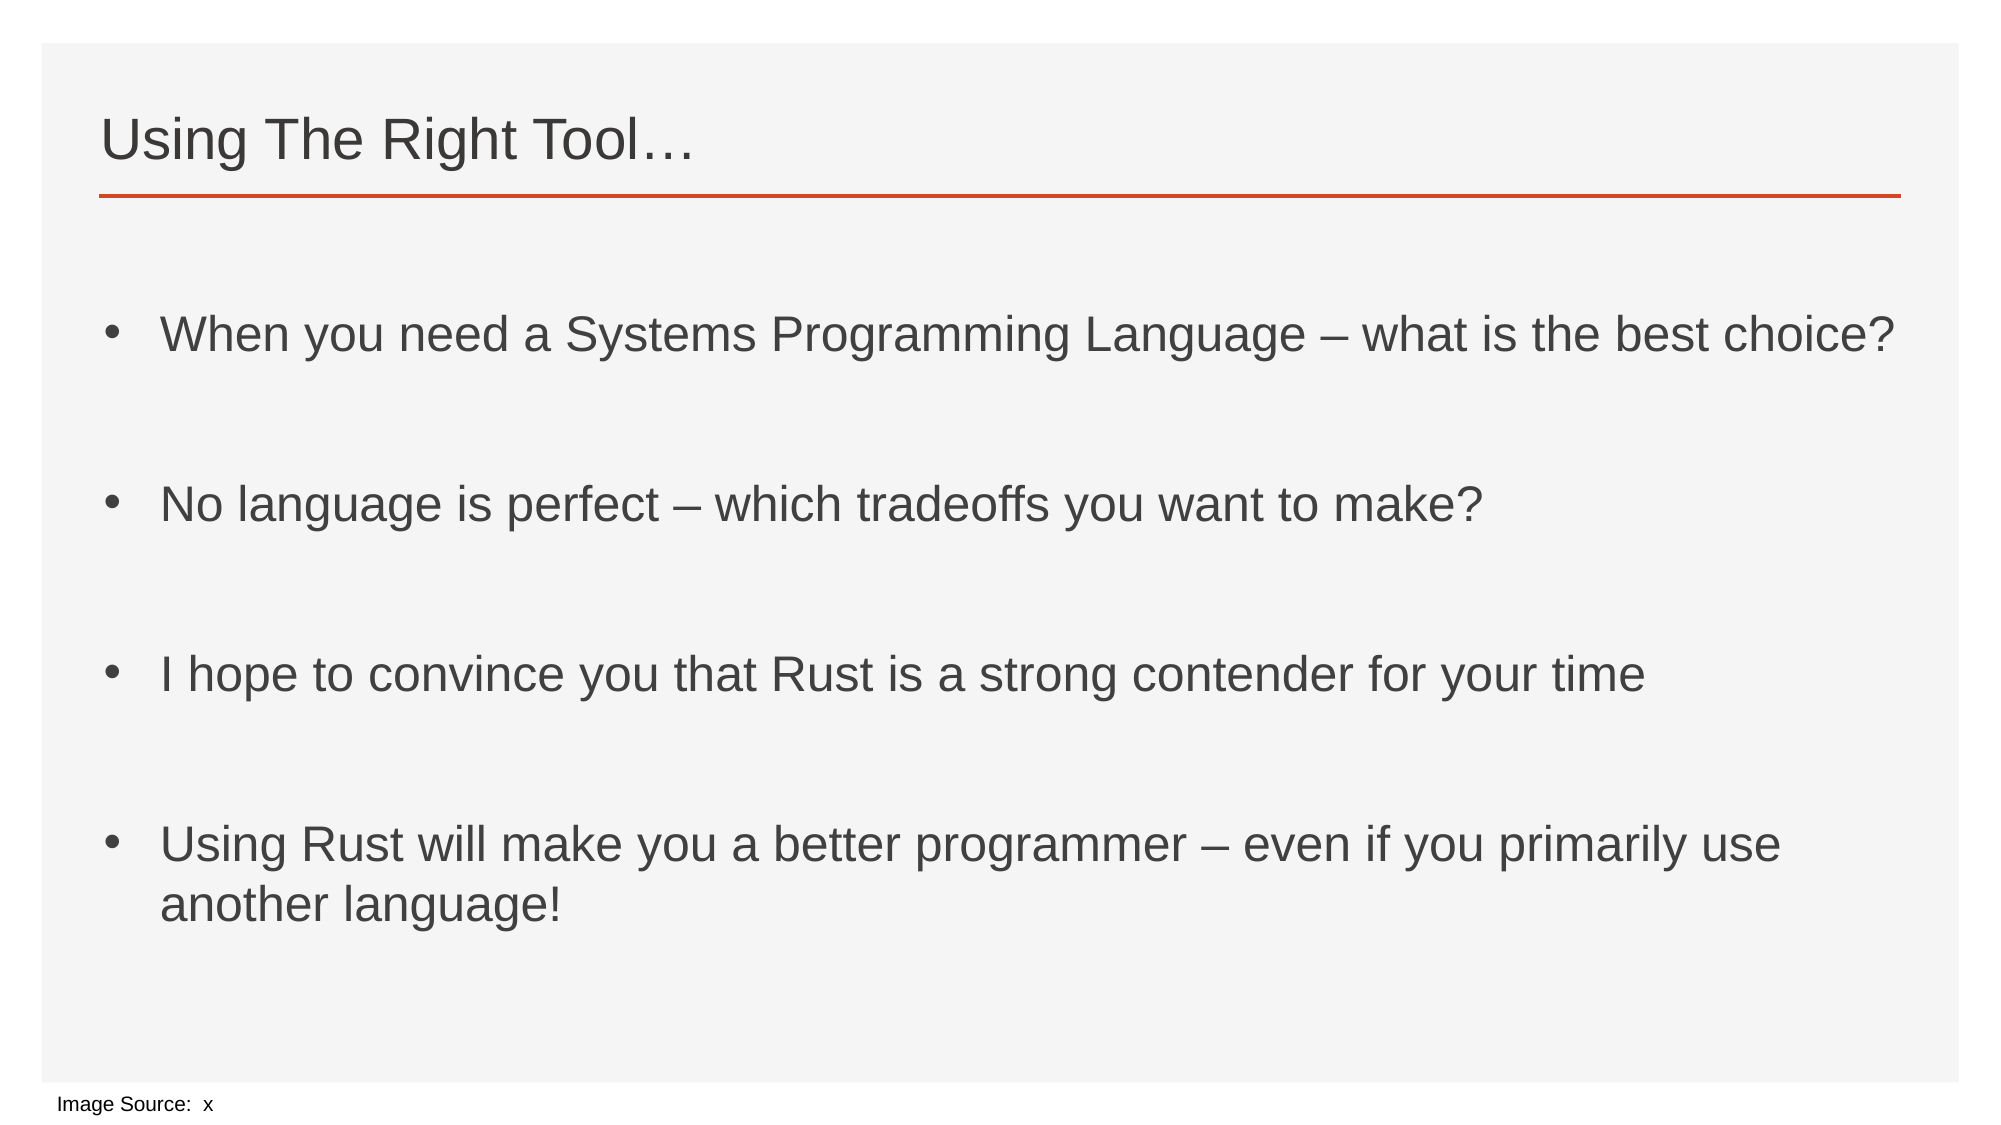

# Using The Right Tool…

When you need a Systems Programming Language – what is the best choice?

No language is perfect – which tradeoffs you want to make?

I hope to convince you that Rust is a strong contender for your time

Using Rust will make you a better programmer – even if you primarily use another language!
Image Source:  x